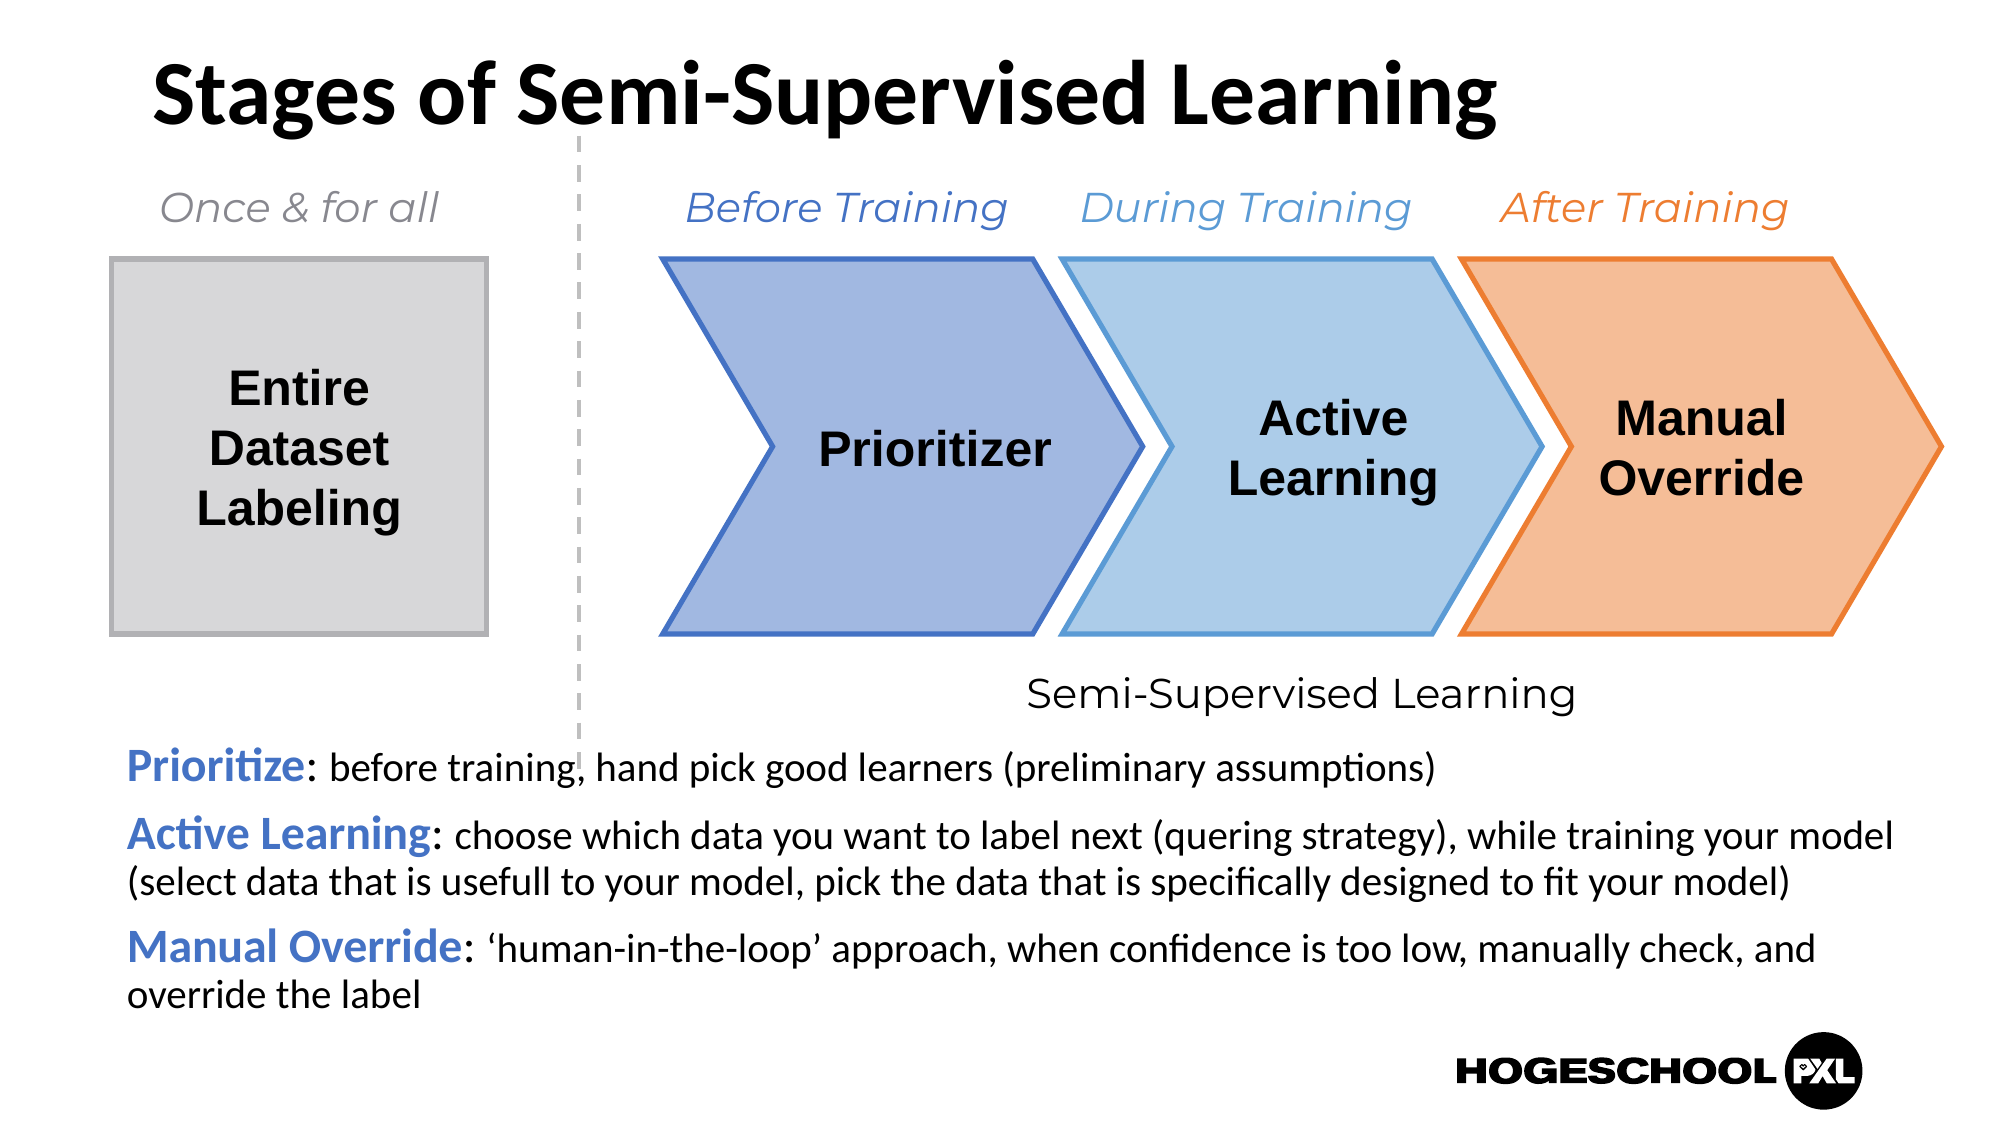

# Stages of Semi-Supervised Learning
Once & for all
Before Training
During Training
After Training

Manual Override
Active Learning
Prioritizer
Semi-Supervised Learning

Entire Dataset Labeling
Prioritize: before training, hand pick good learners (preliminary assumptions)
Active Learning: choose which data you want to label next (quering strategy), while training your model (select data that is usefull to your model, pick the data that is specifically designed to fit your model)
Manual Override: ‘human-in-the-loop’ approach, when confidence is too low, manually check, and override the label